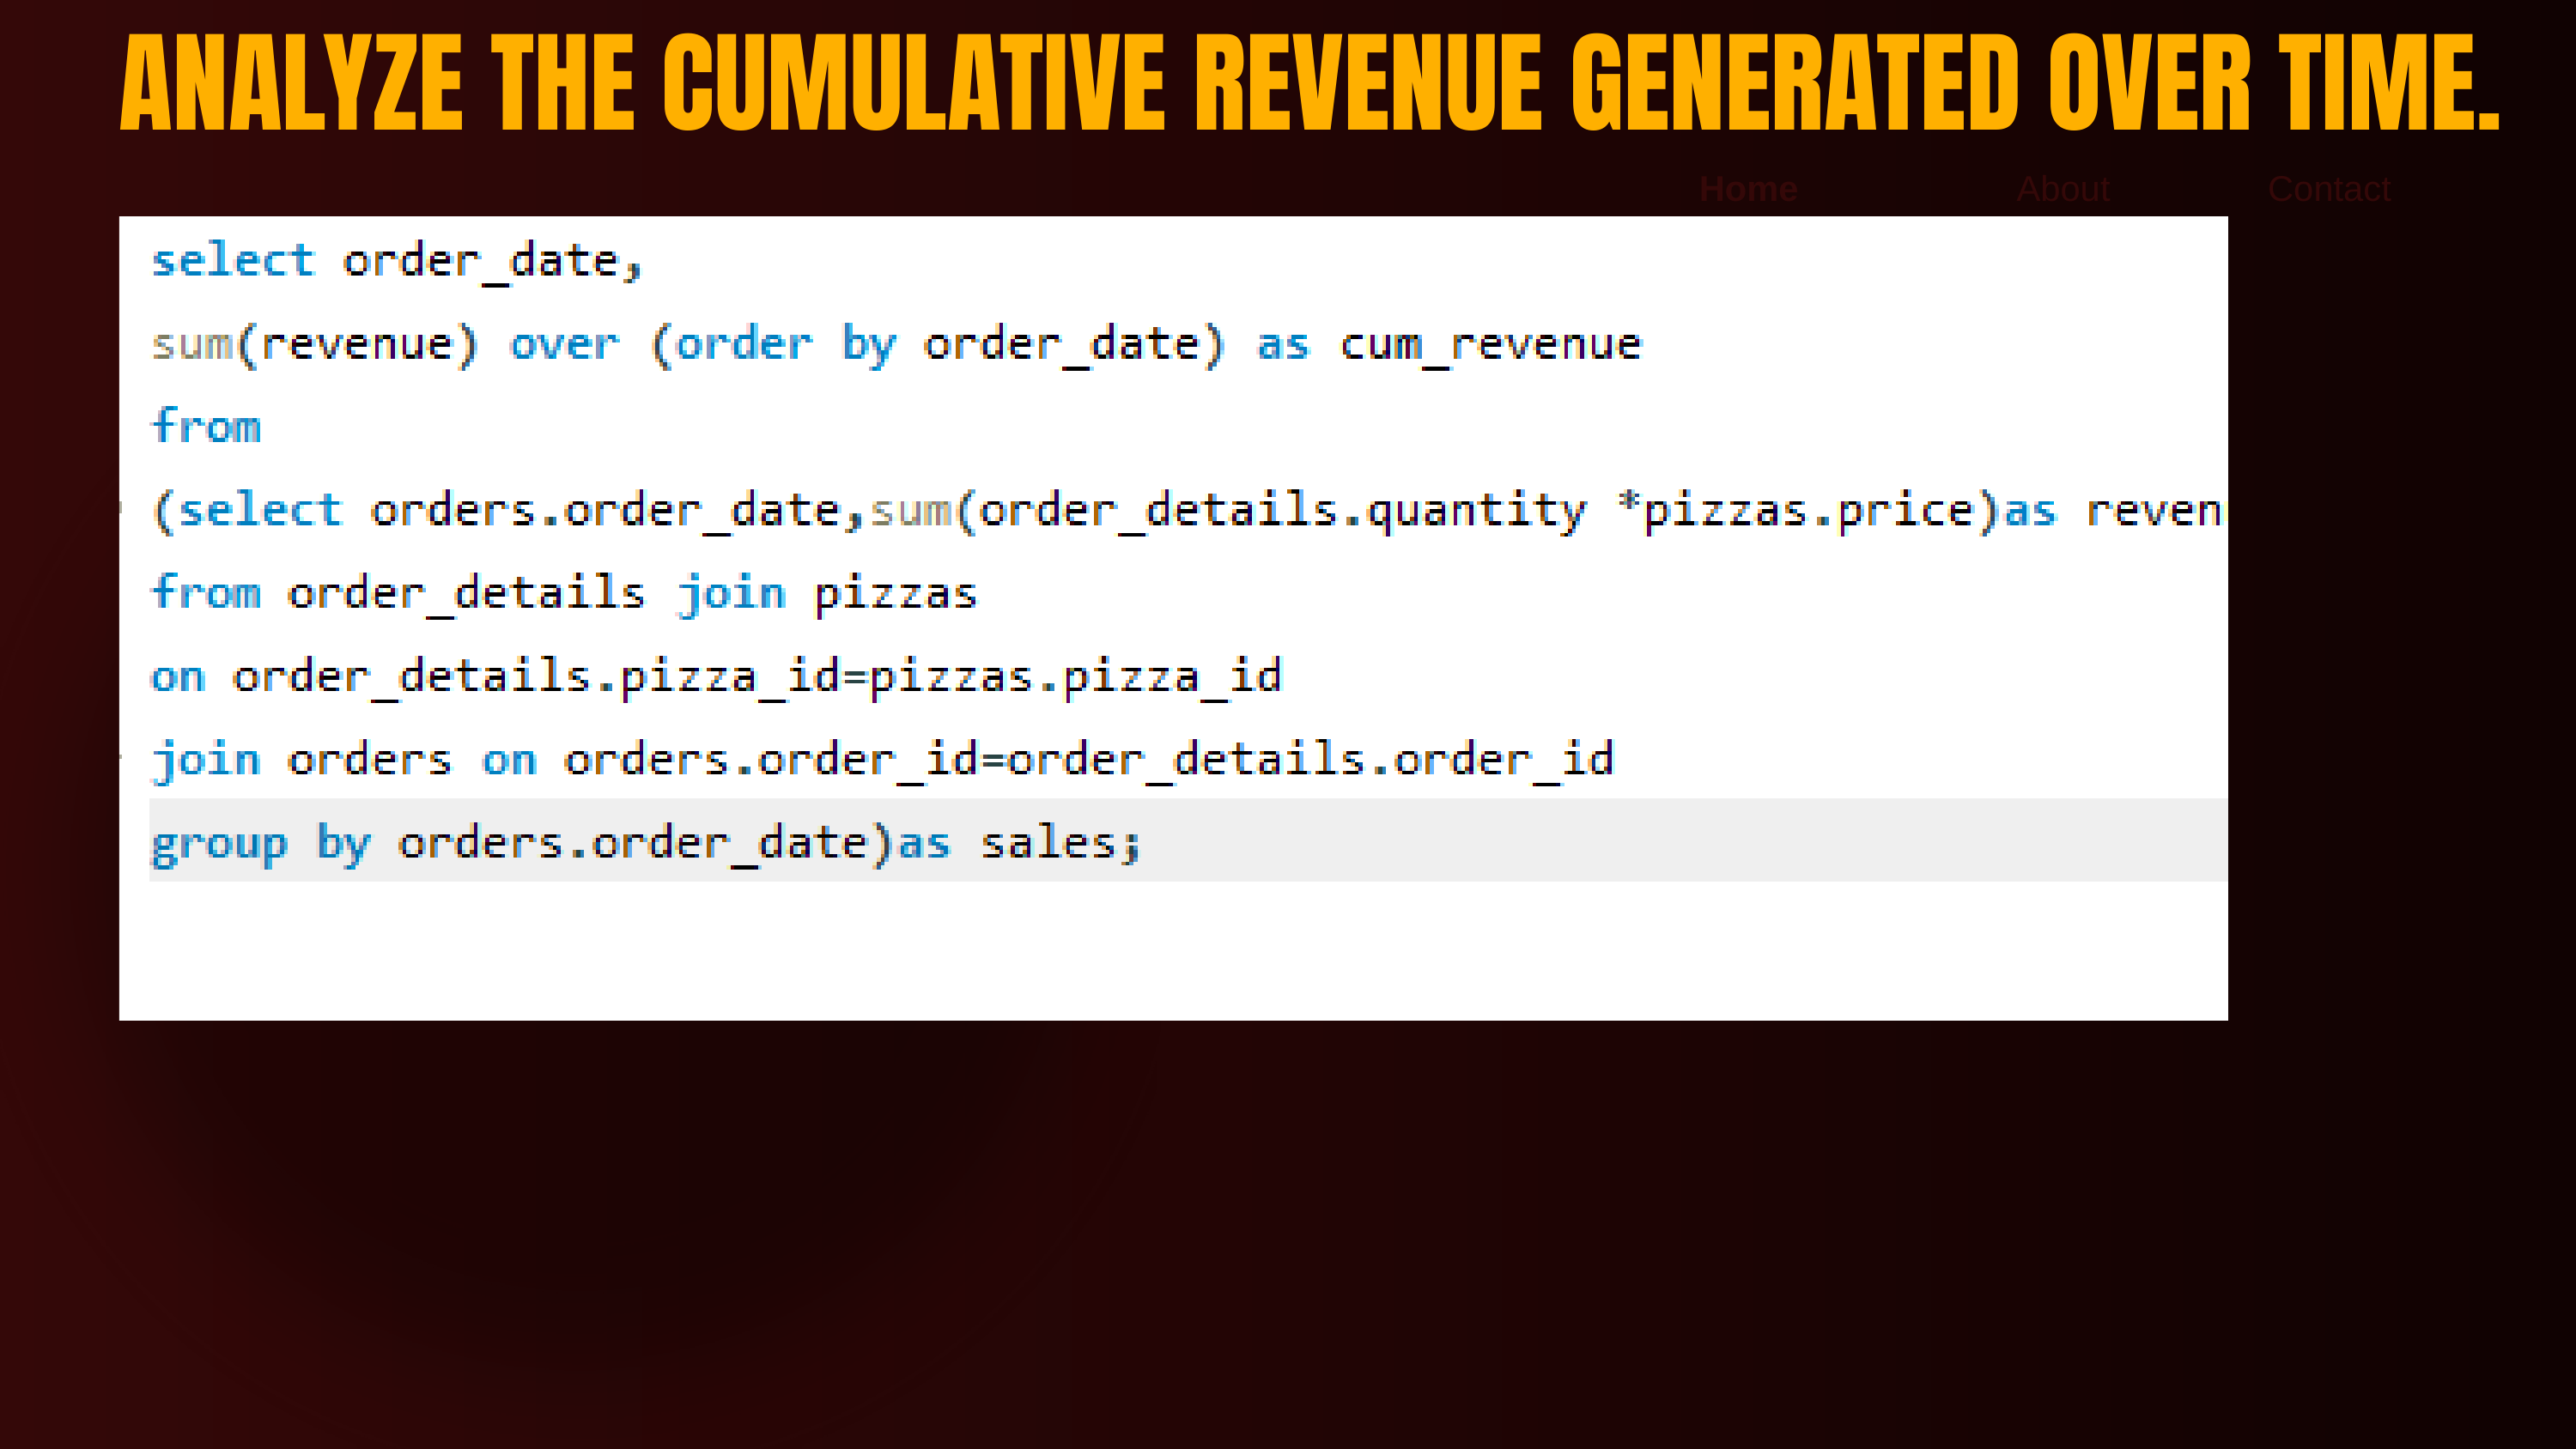

ANALYZE THE CUMULATIVE REVENUE GENERATED OVER TIME.
Home
About
Contact